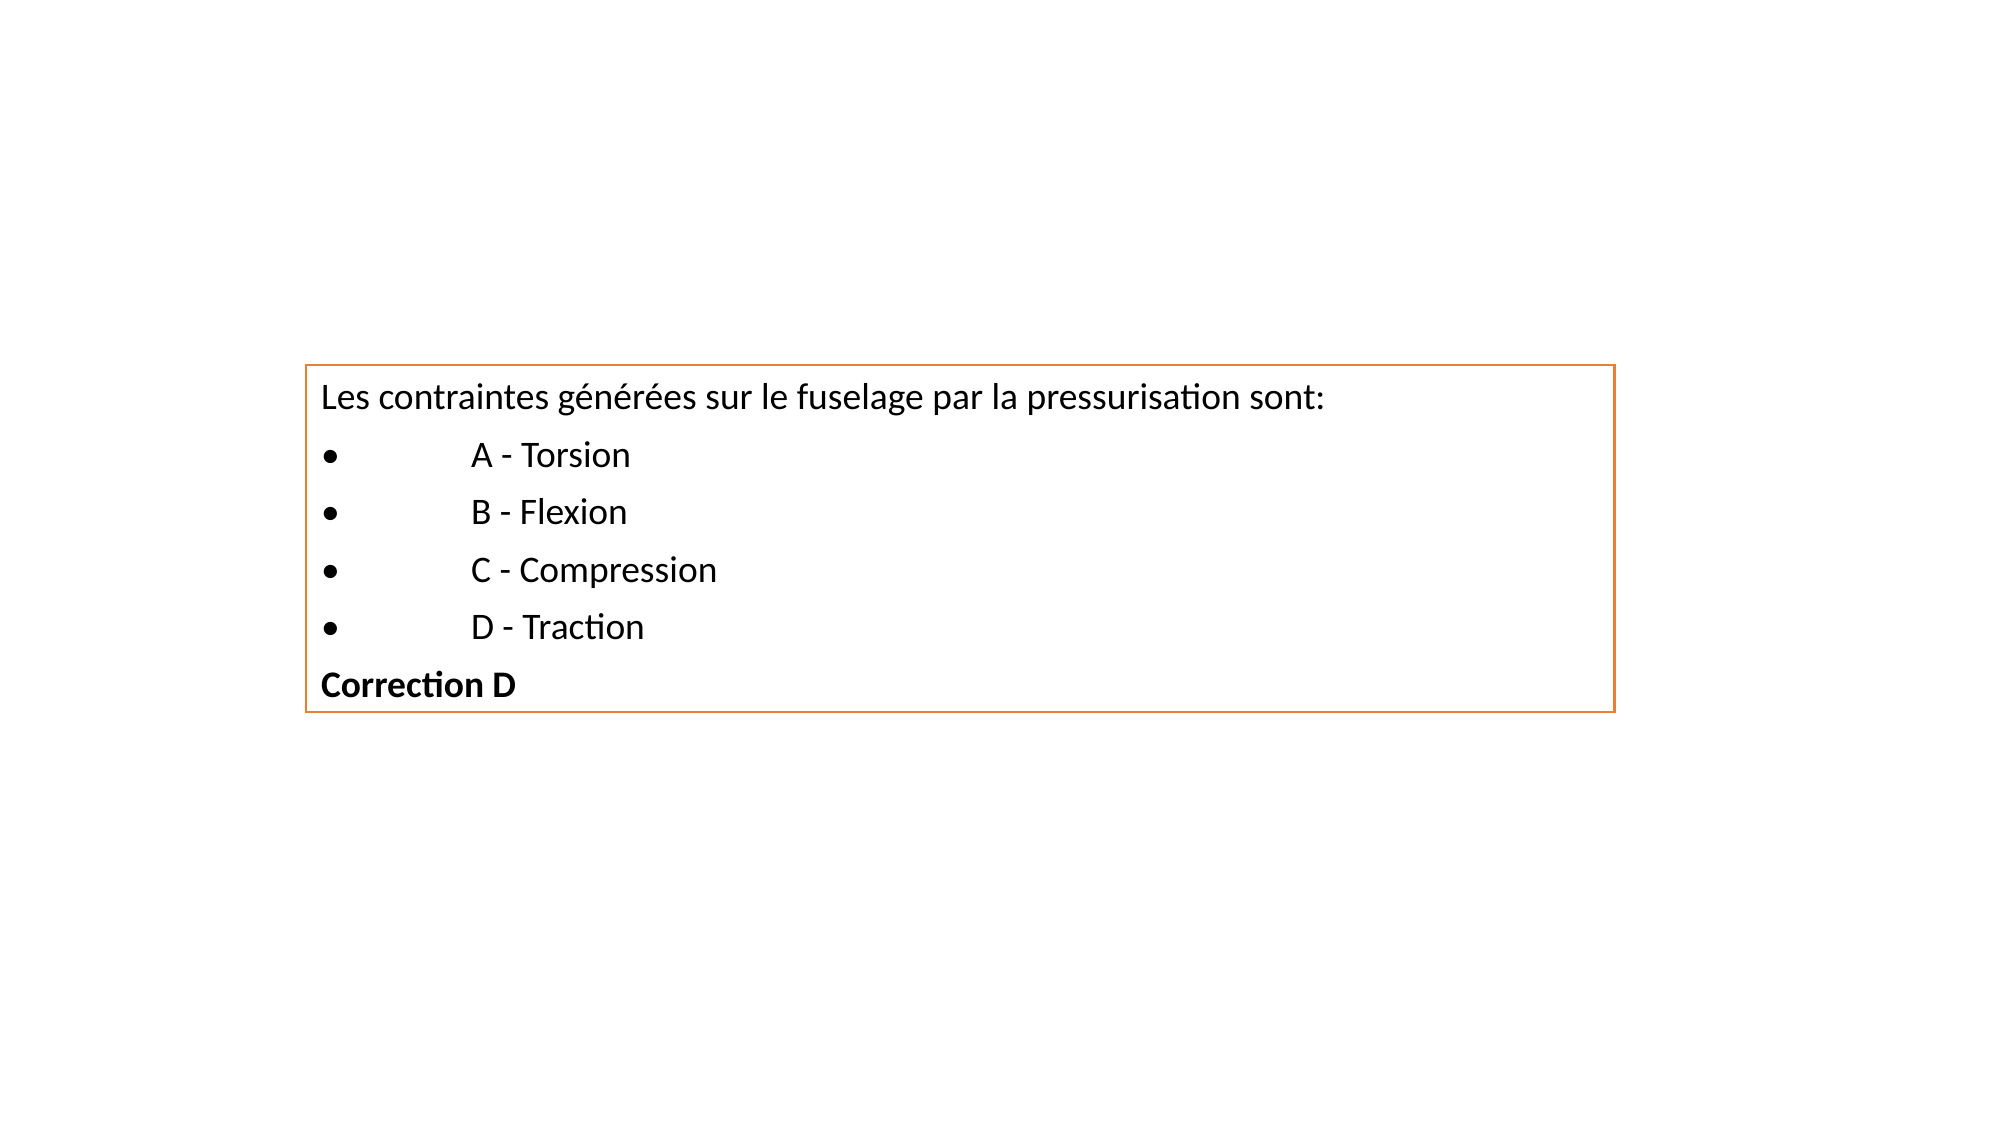

Les contraintes générées sur le fuselage par la pressurisation sont:
•	A - Torsion
•	B - Flexion
•	C - Compression
•	D - Traction
Correction D